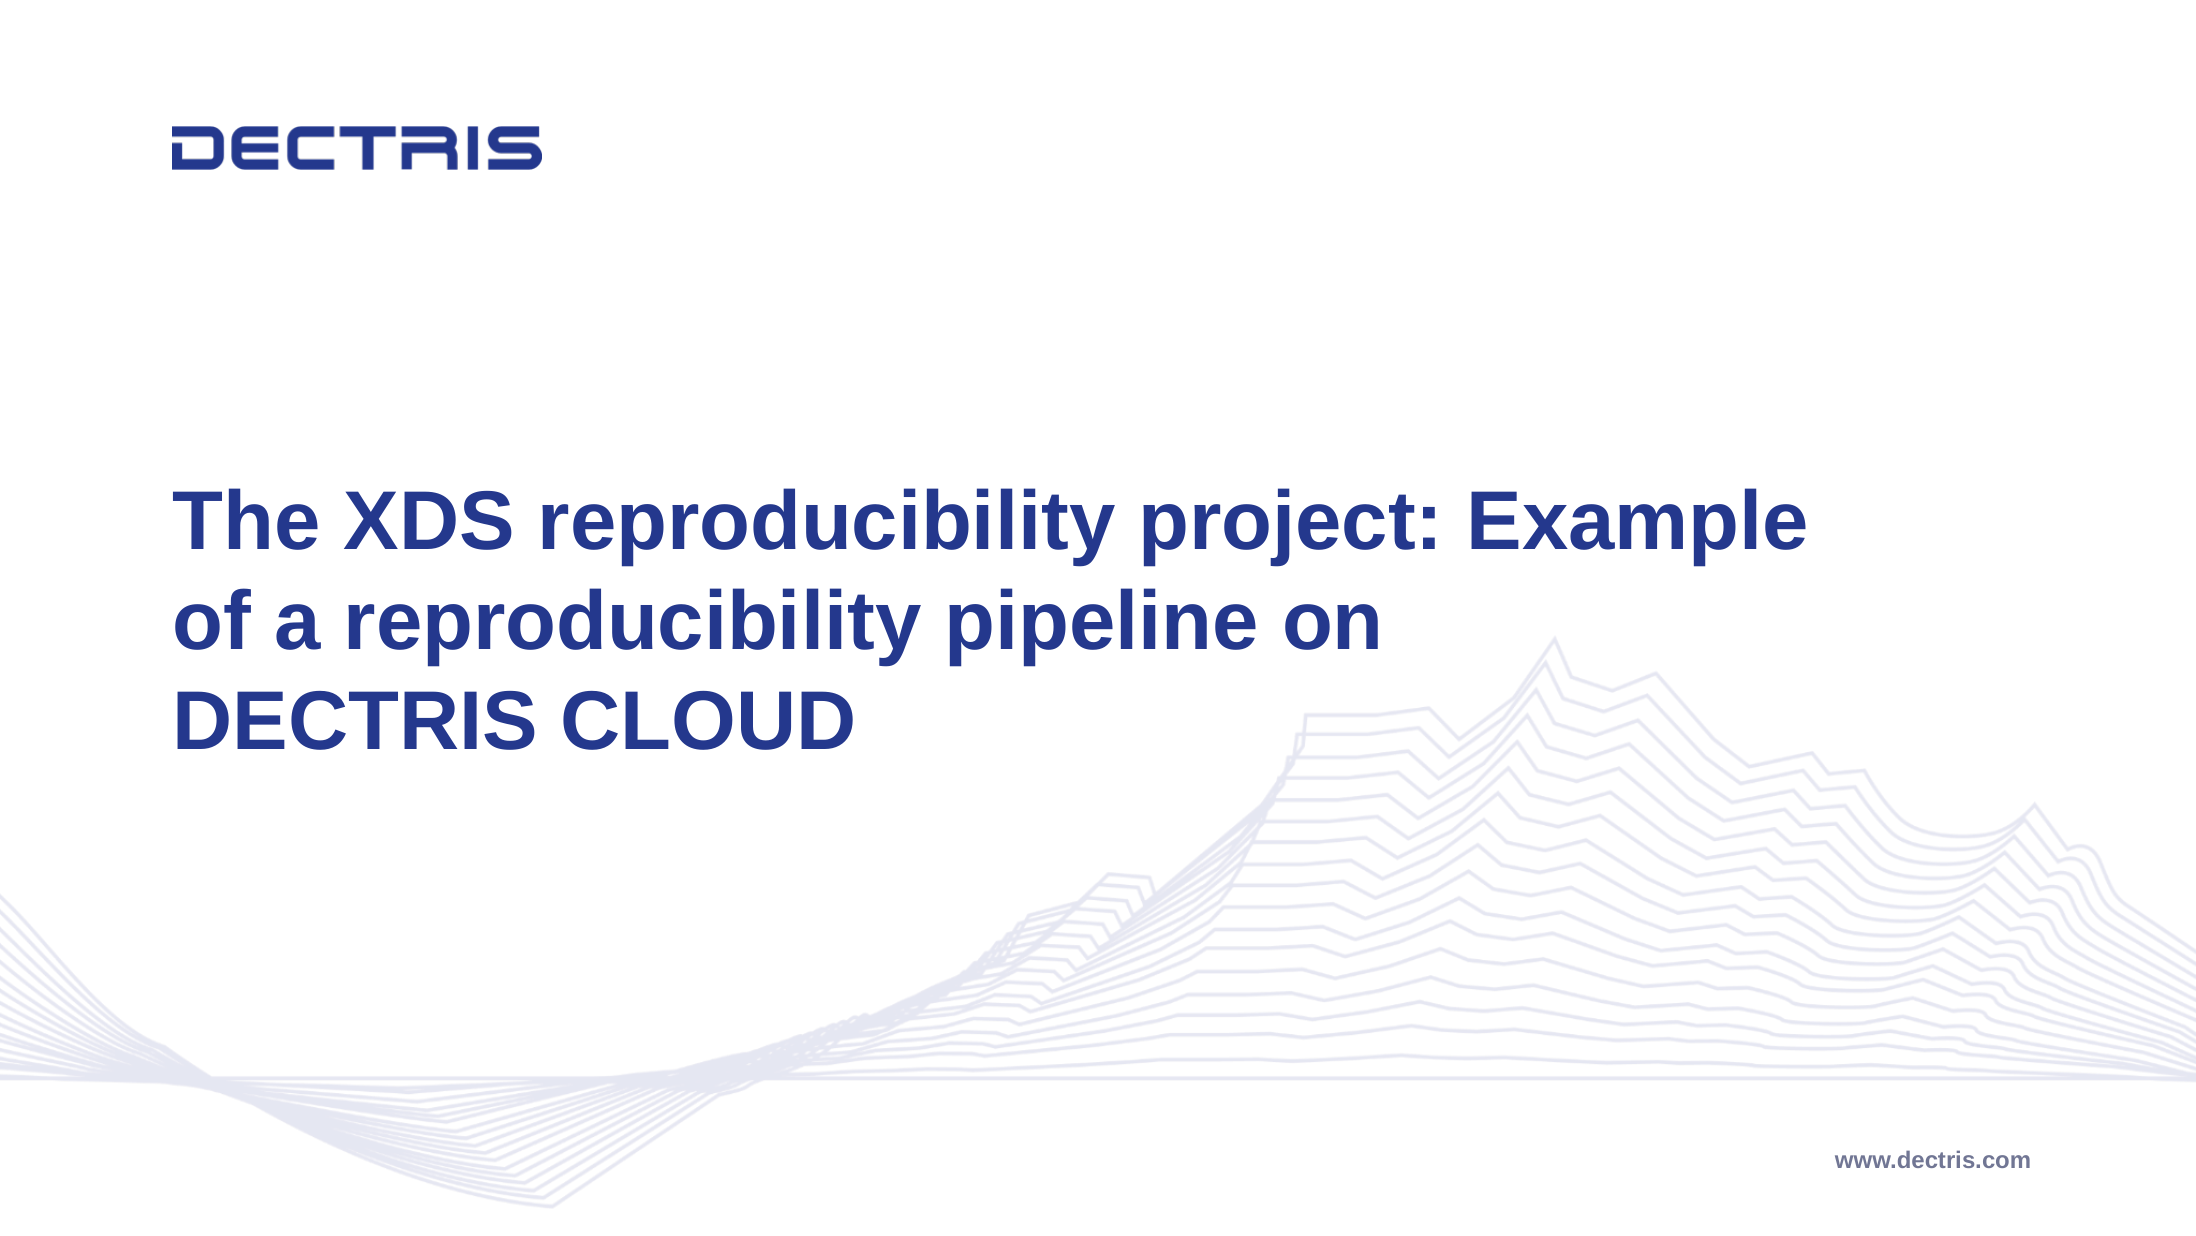

# The XDS reproducibility project: Example of a reproducibility pipeline on
DECTRIS CLOUD
www.dectris.com